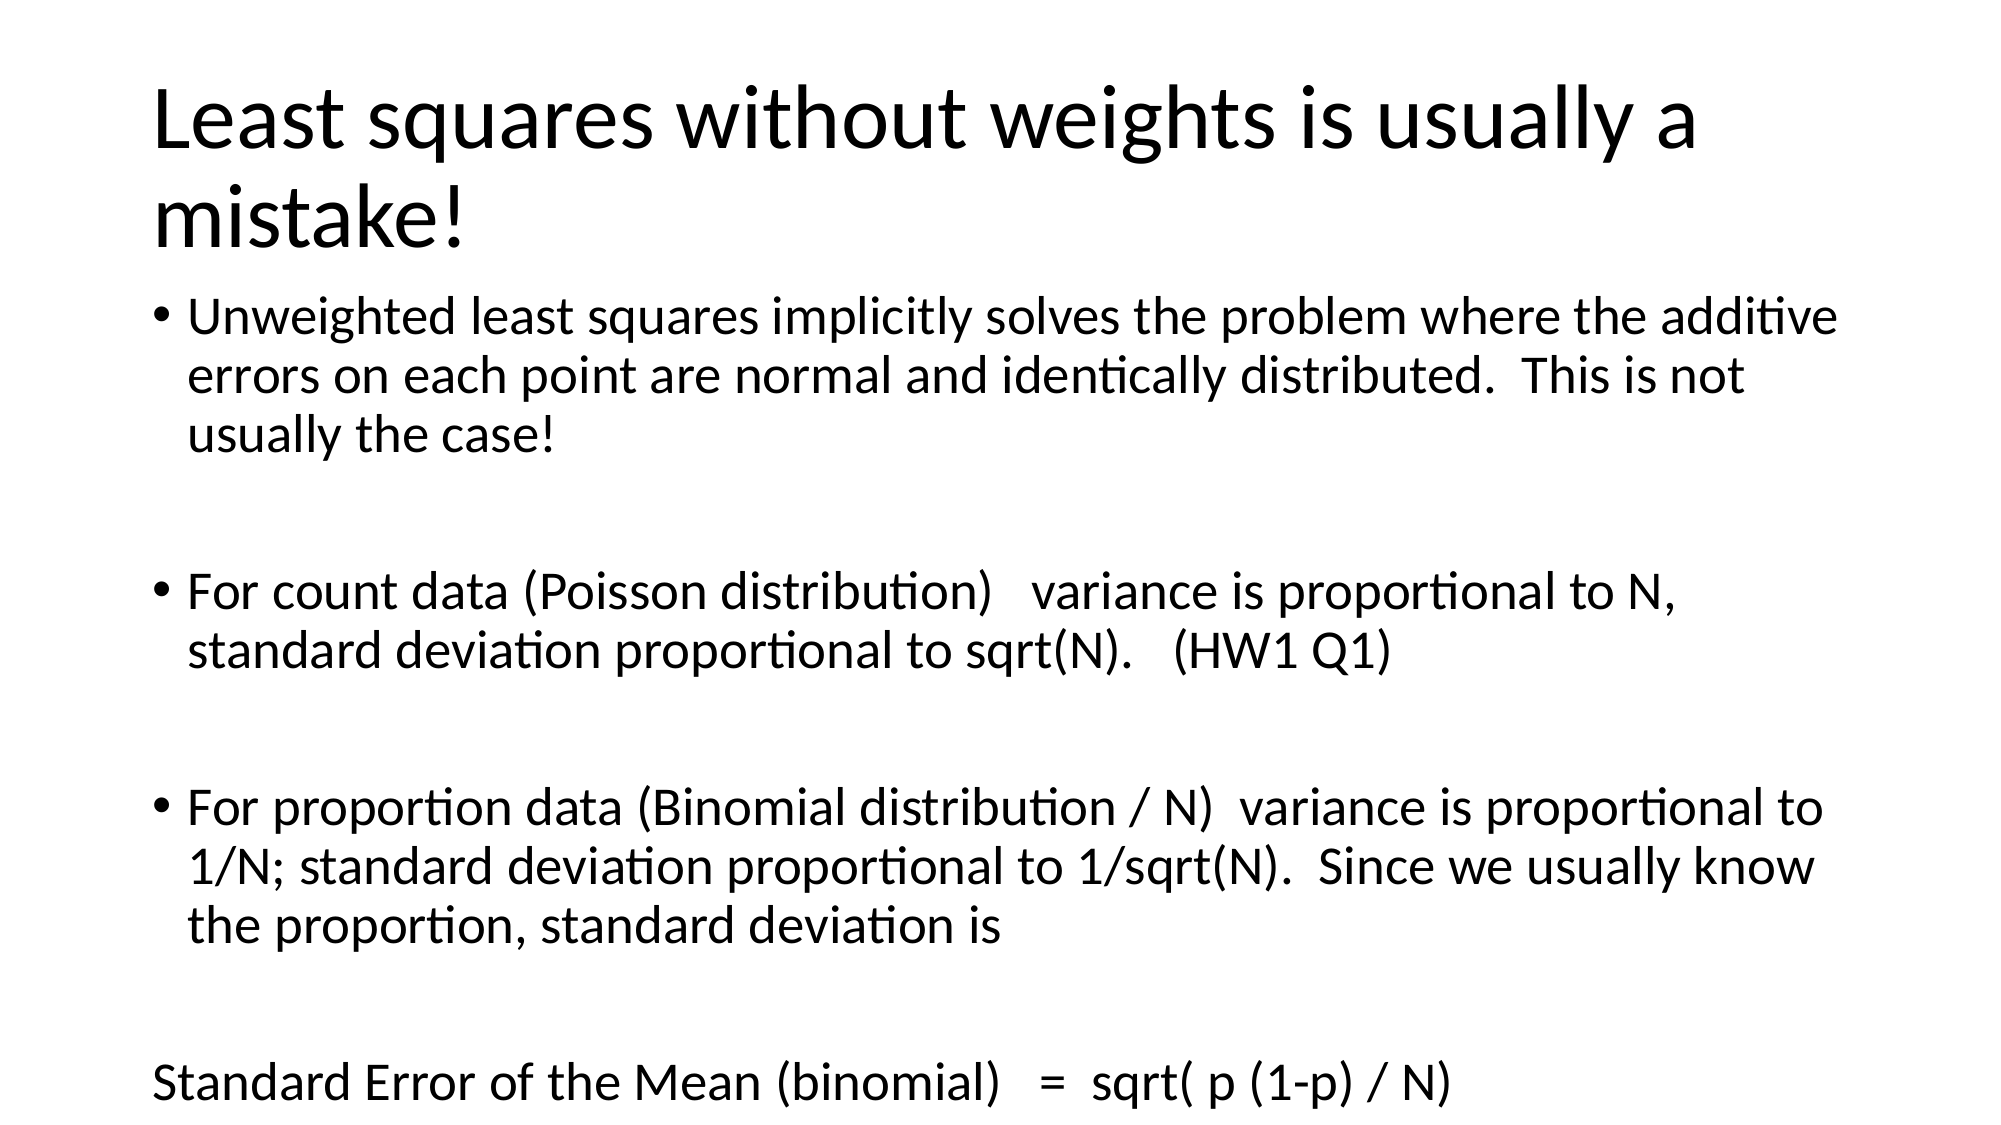

# Least squares without weights is usually a mistake!
Unweighted least squares implicitly solves the problem where the additive errors on each point are normal and identically distributed.  This is not usually the case!

For count data (Poisson distribution)   variance is proportional to N, standard deviation proportional to sqrt(N).   (HW1 Q1)

For proportion data (Binomial distribution / N)  variance is proportional to 1/N; standard deviation proportional to 1/sqrt(N).  Since we usually know the proportion, standard deviation is

Standard Error of the Mean (binomial)   =  sqrt( p (1-p) / N)